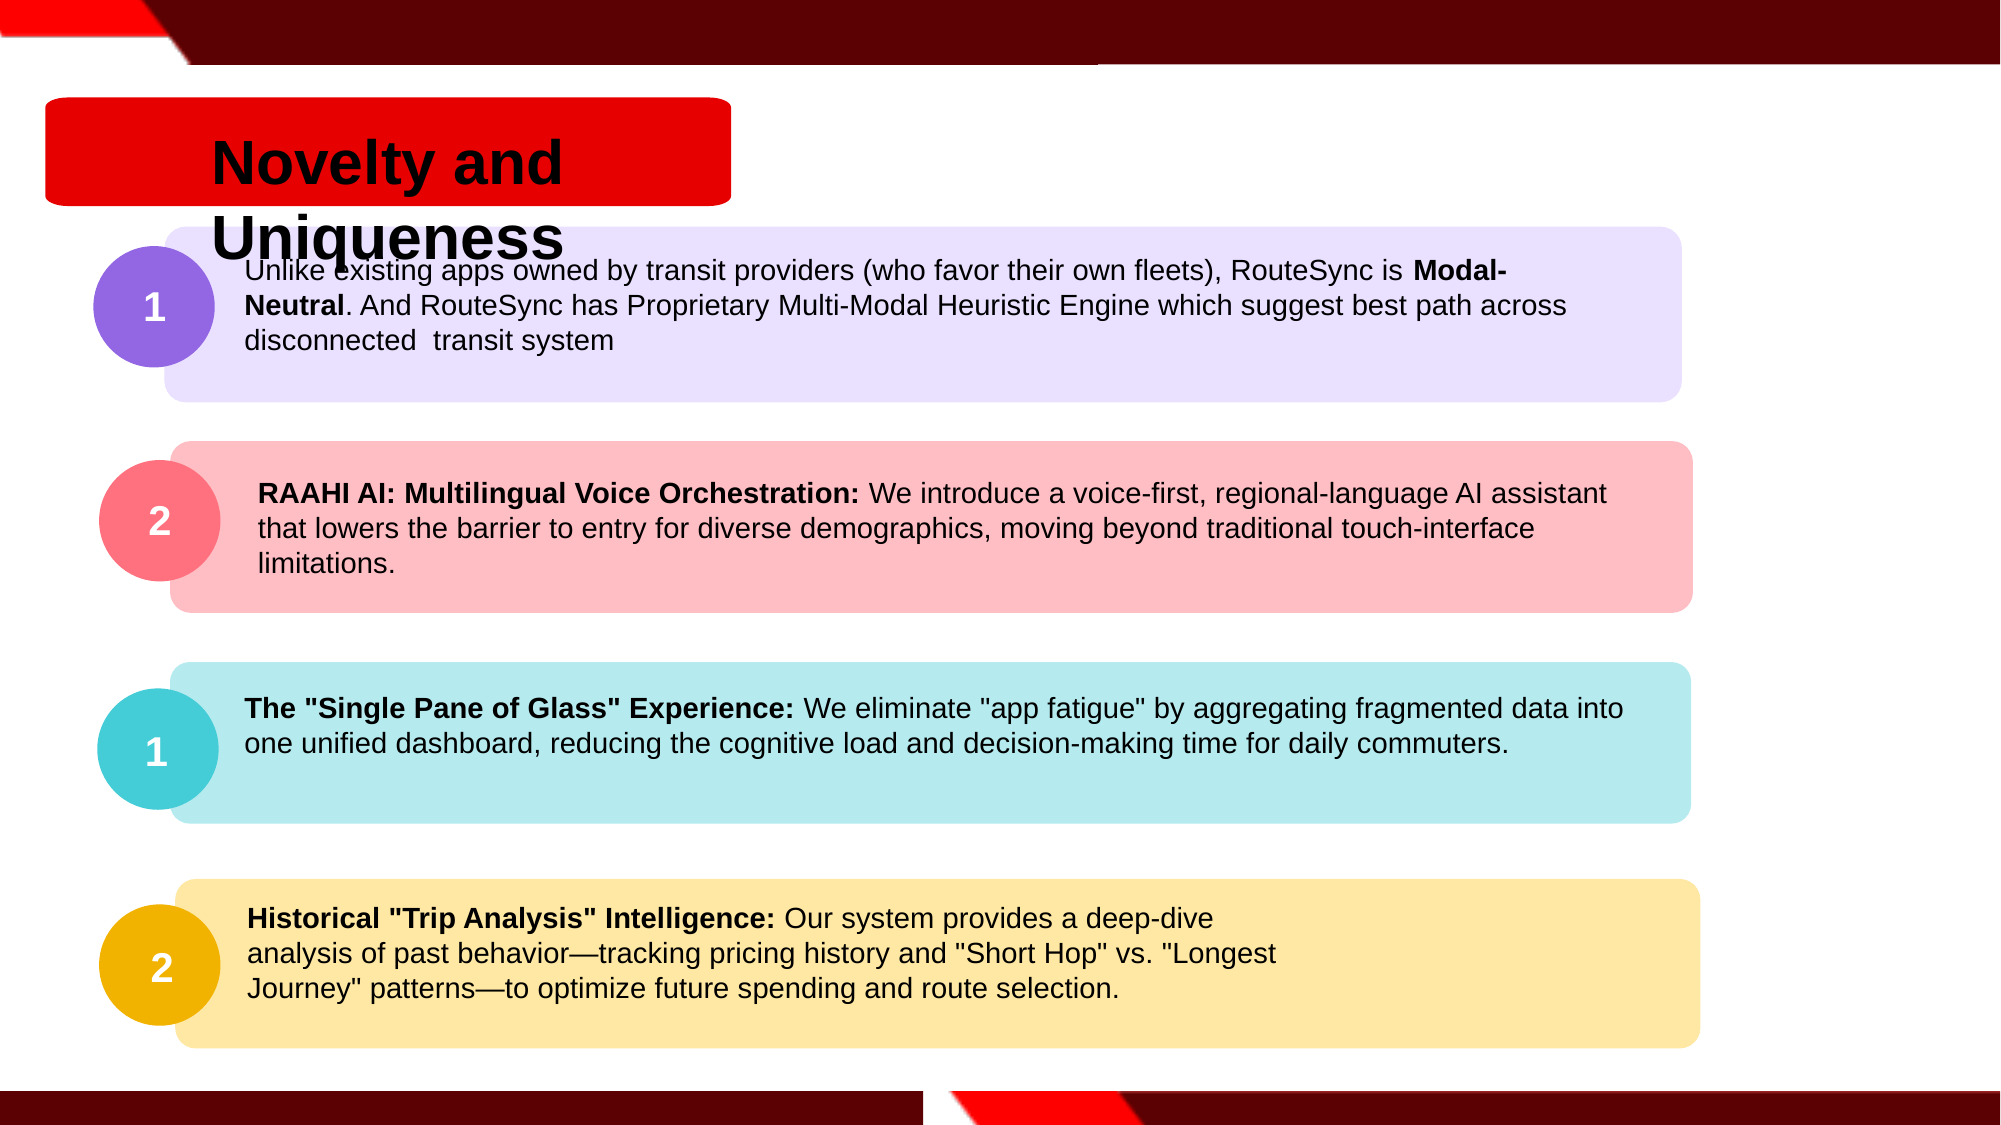

Novelty and Uniqueness

1

2

Granite‑guarded outputs ensure bias‑free, regulation‑compliant
  advice.

1
2
Unlike existing apps owned by transit providers (who favor their own fleets), RouteSync is Modal-Neutral. And RouteSync has Proprietary Multi-Modal Heuristic Engine which suggest best path across disconnected  transit system
RAAHI AI: Multilingual Voice Orchestration: We introduce a voice-first, regional-language AI assistant that lowers the barrier to entry for diverse demographics, moving beyond traditional touch-interface limitations.
The "Single Pane of Glass" Experience: We eliminate "app fatigue" by aggregating fragmented data into one unified dashboard, reducing the cognitive load and decision-making time for daily commuters.
Historical "Trip Analysis" Intelligence: Our system provides a deep-dive analysis of past behavior—tracking pricing history and "Short Hop" vs. "Longest Journey" patterns—to optimize future spending and route selection.